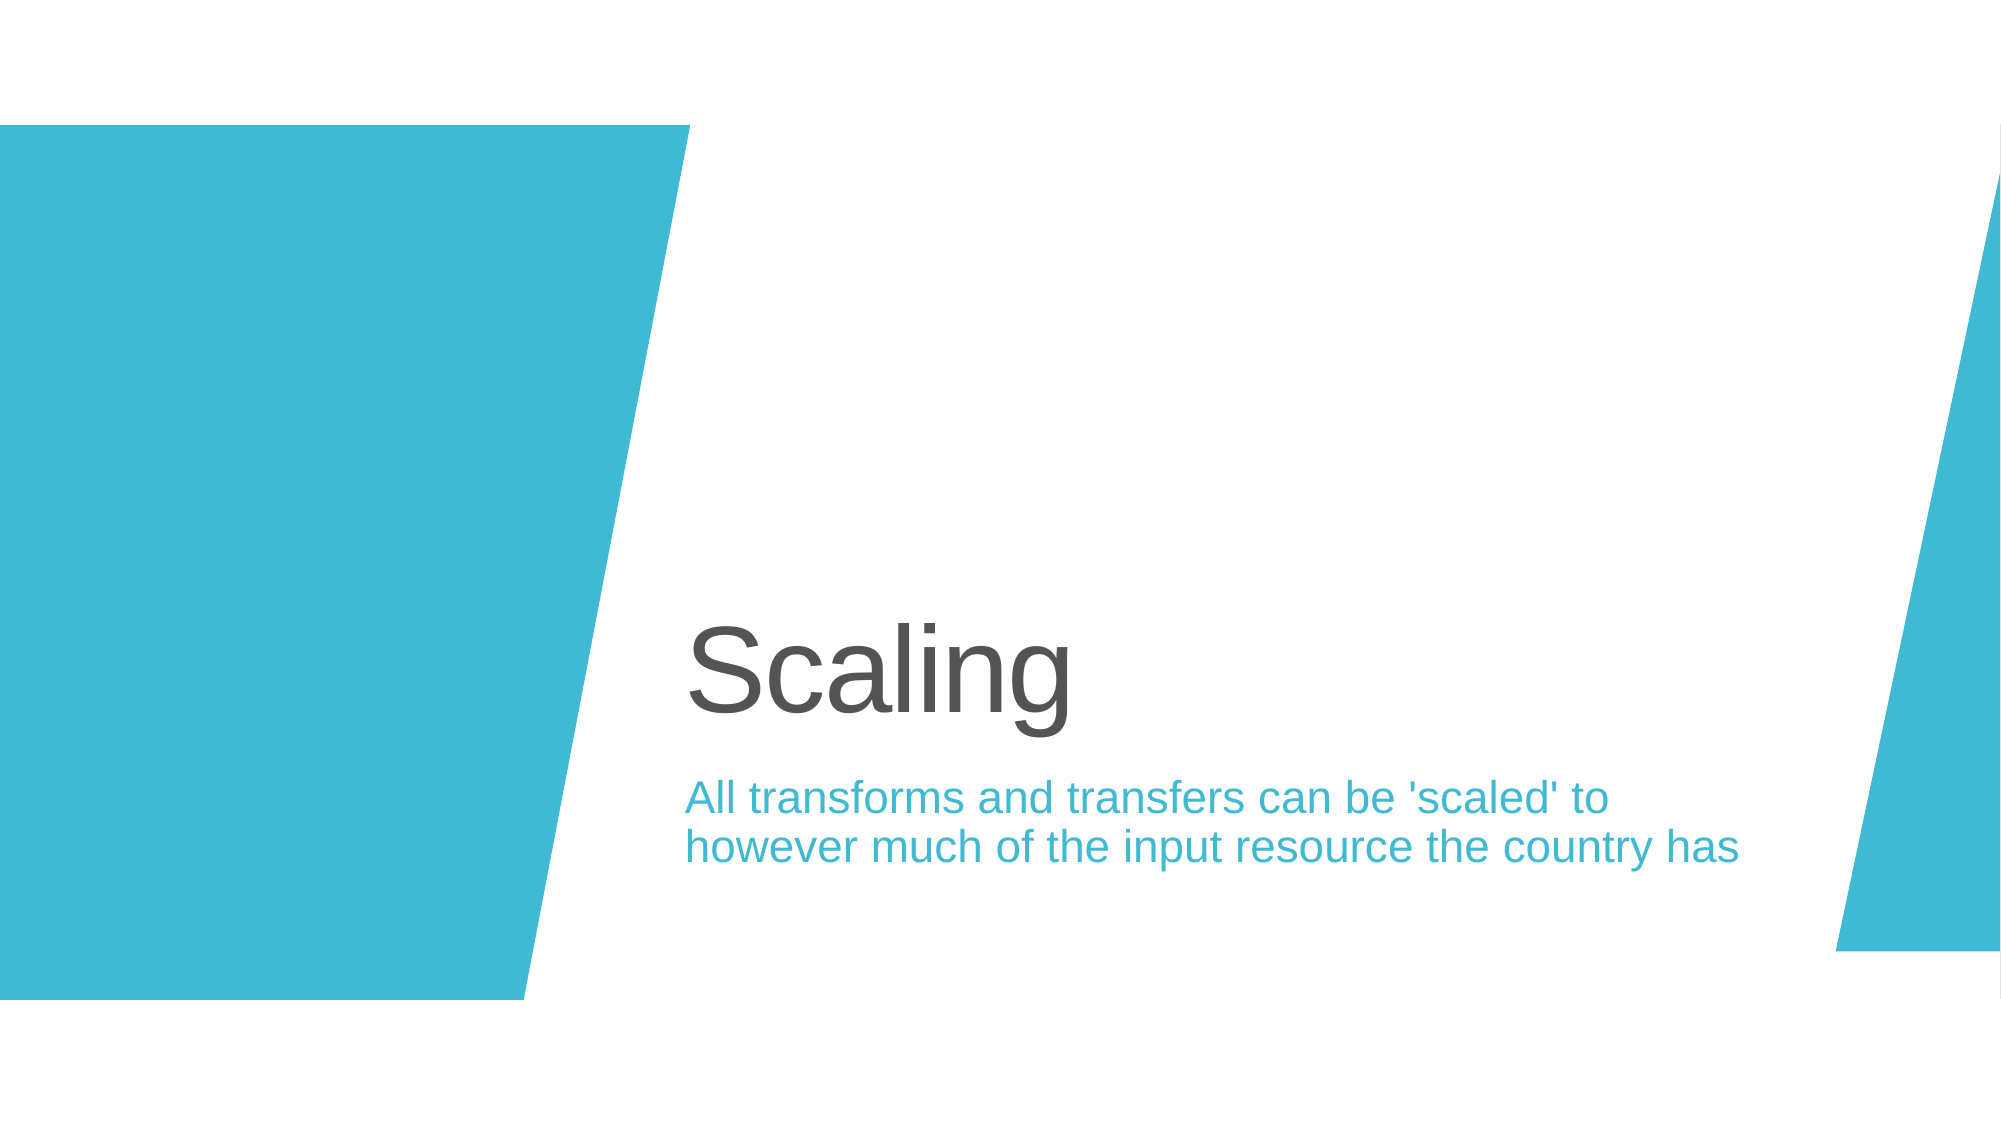

# Scaling
All transforms and transfers can be 'scaled' to however much of the input resource the country has